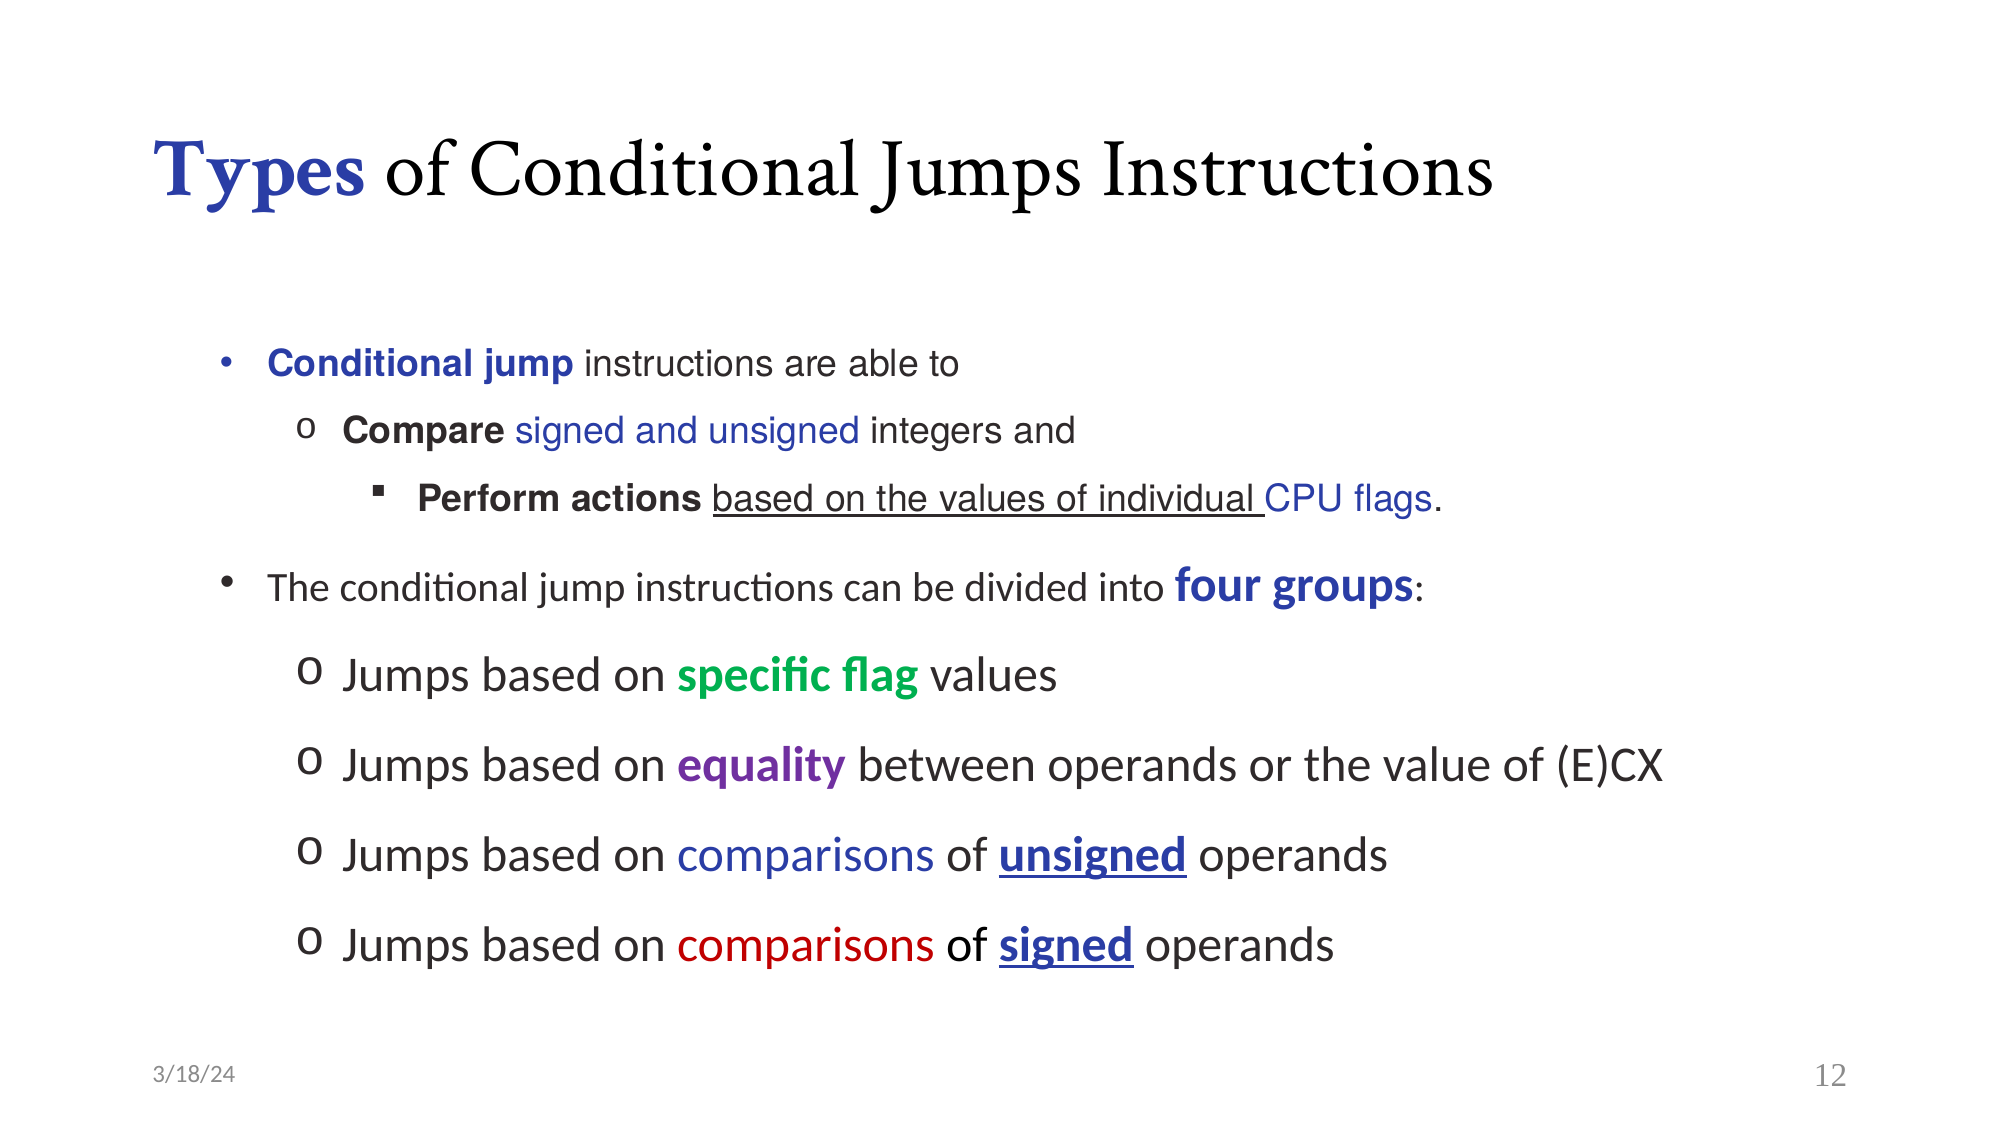

# Types of Conditional Jumps Instructions
Conditional jump instructions are able to
Compare signed and unsigned integers and
Perform actions based on the values of individual CPU flags.
The conditional jump instructions can be divided into four groups:
Jumps based on specific flag values
Jumps based on equality between operands or the value of (E)CX
Jumps based on comparisons of unsigned operands
Jumps based on comparisons of signed operands
3/18/24
12